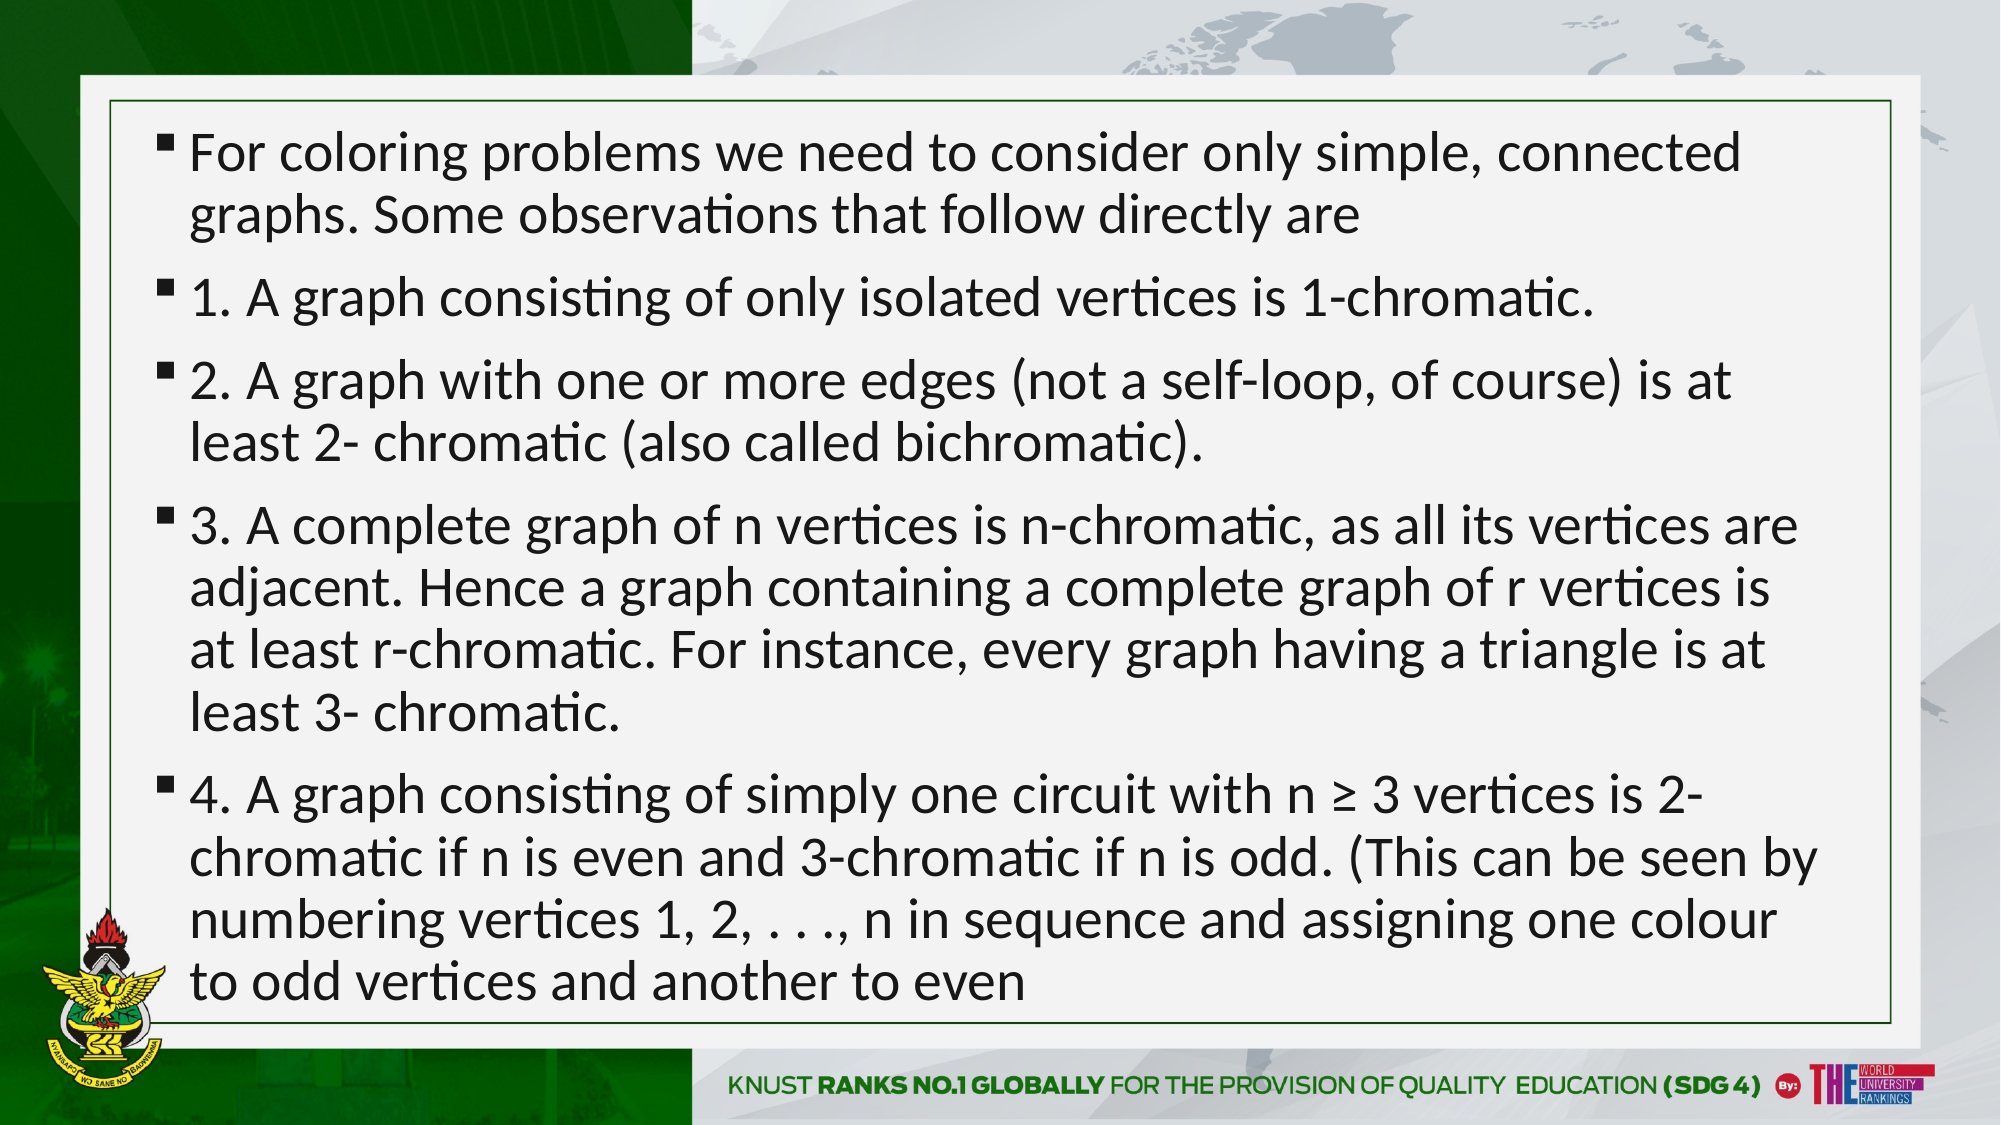

For coloring problems we need to consider only simple, connected graphs. Some observations that follow directly are
1. A graph consisting of only isolated vertices is 1-chromatic.
2. A graph with one or more edges (not a self-loop, of course) is at least 2- chromatic (also called bichromatic).
3. A complete graph of n vertices is n-chromatic, as all its vertices are adjacent. Hence a graph containing a complete graph of r vertices is at least r-chromatic. For instance, every graph having a triangle is at least 3- chromatic.
4. A graph consisting of simply one circuit with n ≥ 3 vertices is 2-chromatic if n is even and 3-chromatic if n is odd. (This can be seen by numbering vertices 1, 2, . . ., n in sequence and assigning one colour to odd vertices and another to even